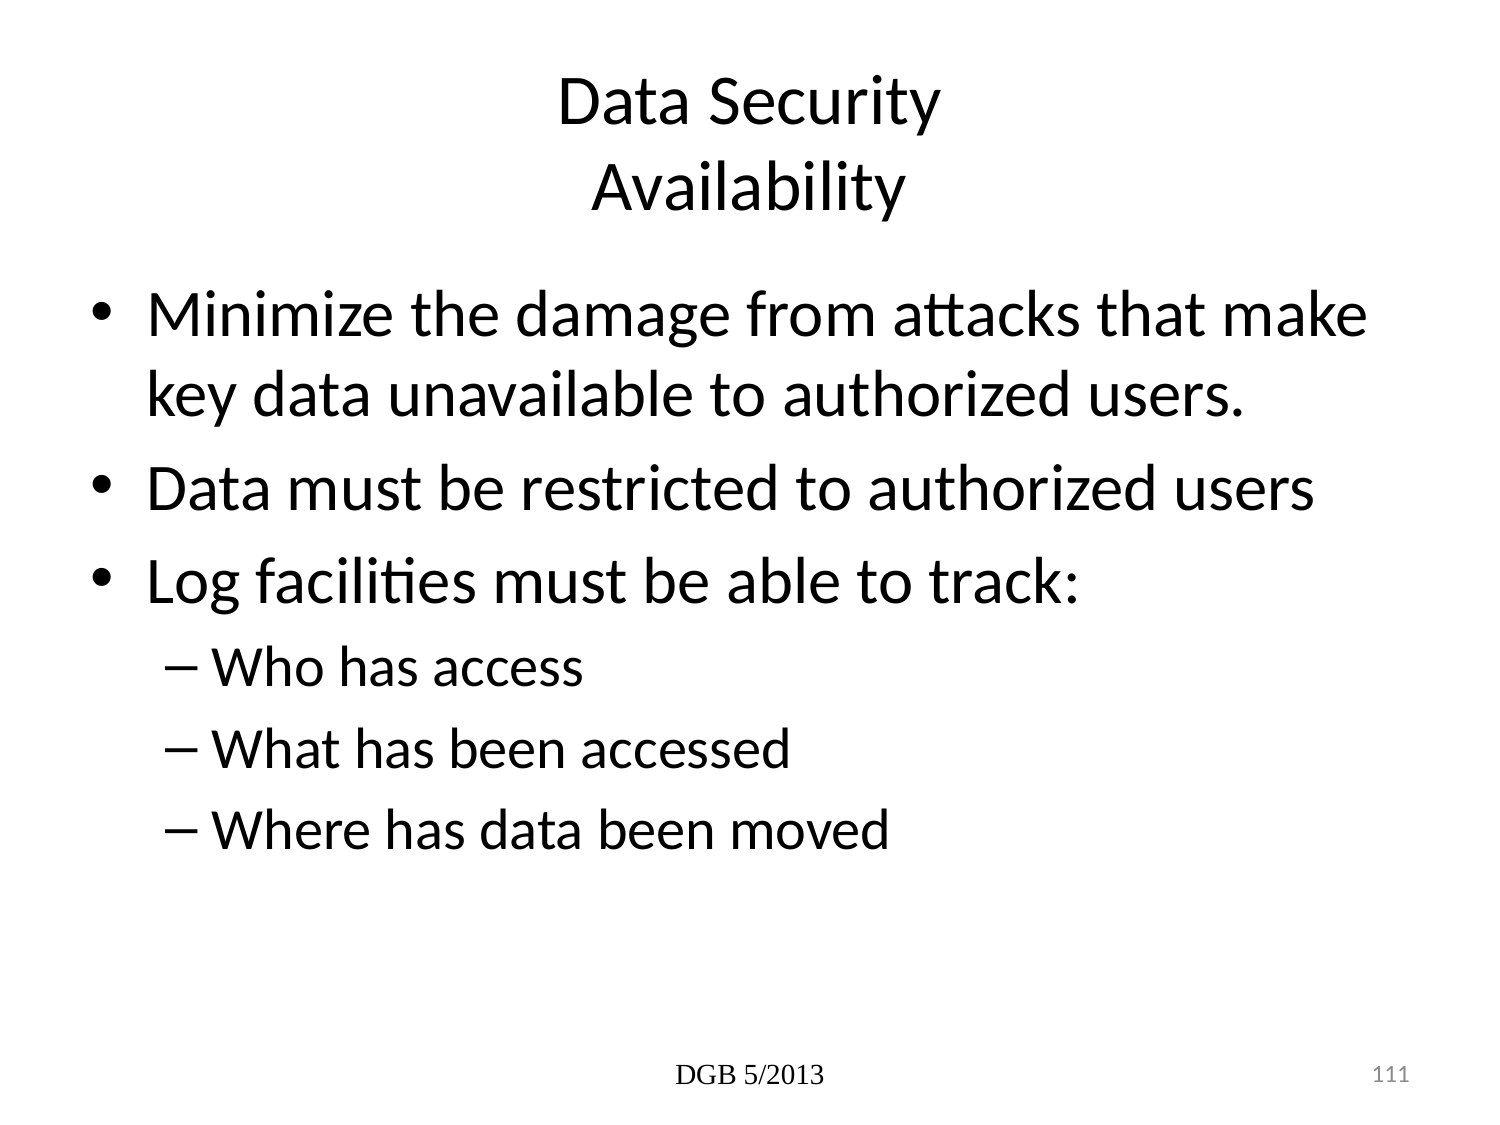

# Data Security Availability
Minimize the damage from attacks that make key data unavailable to authorized users.
Data must be restricted to authorized users
Log facilities must be able to track:
Who has access
What has been accessed
Where has data been moved
DGB 5/2013
111